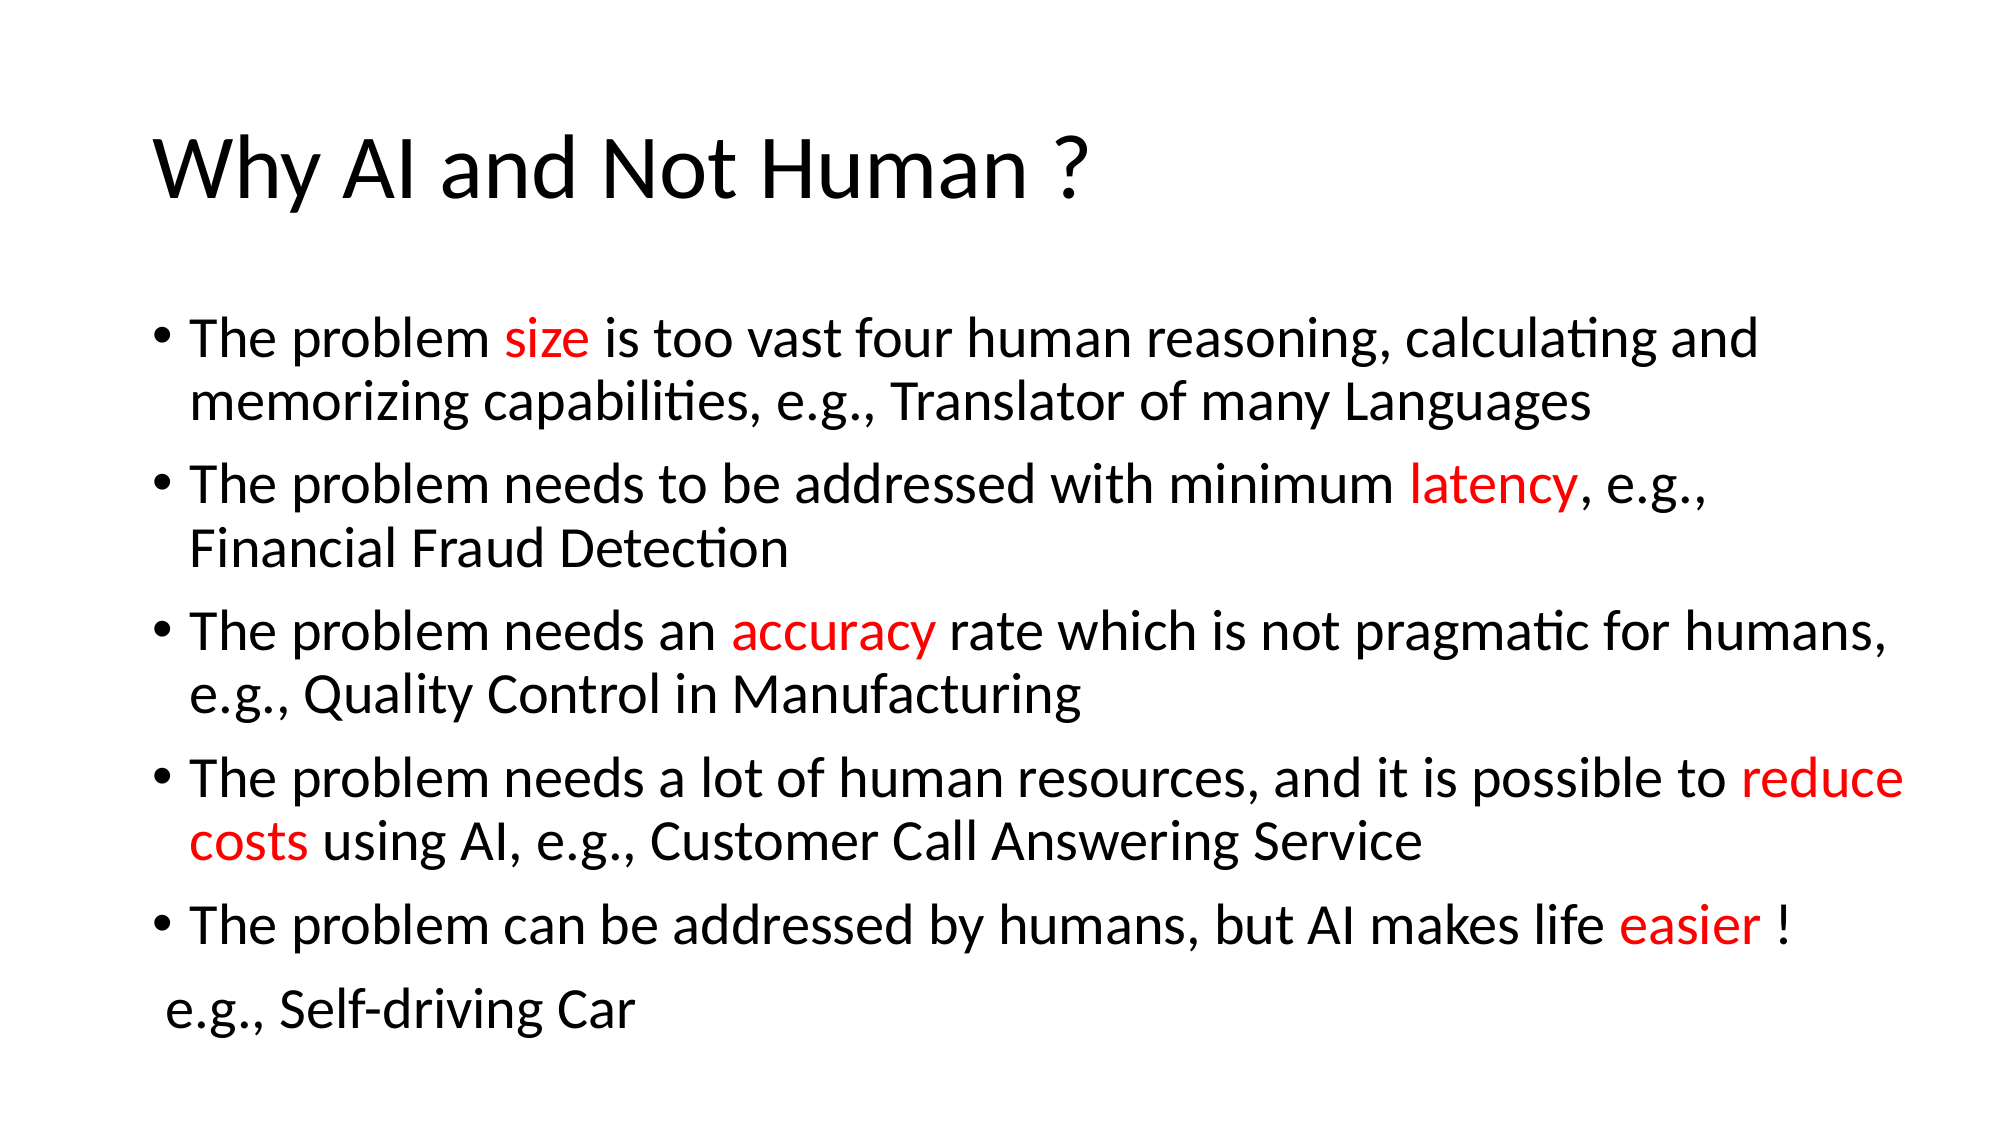

# Why AI and Not Human ?
The problem size is too vast four human reasoning, calculating and memorizing capabilities, e.g., Translator of many Languages
The problem needs to be addressed with minimum latency, e.g., Financial Fraud Detection
The problem needs an accuracy rate which is not pragmatic for humans, e.g., Quality Control in Manufacturing
The problem needs a lot of human resources, and it is possible to reduce costs using AI, e.g., Customer Call Answering Service
The problem can be addressed by humans, but AI makes life easier !
 e.g., Self-driving Car